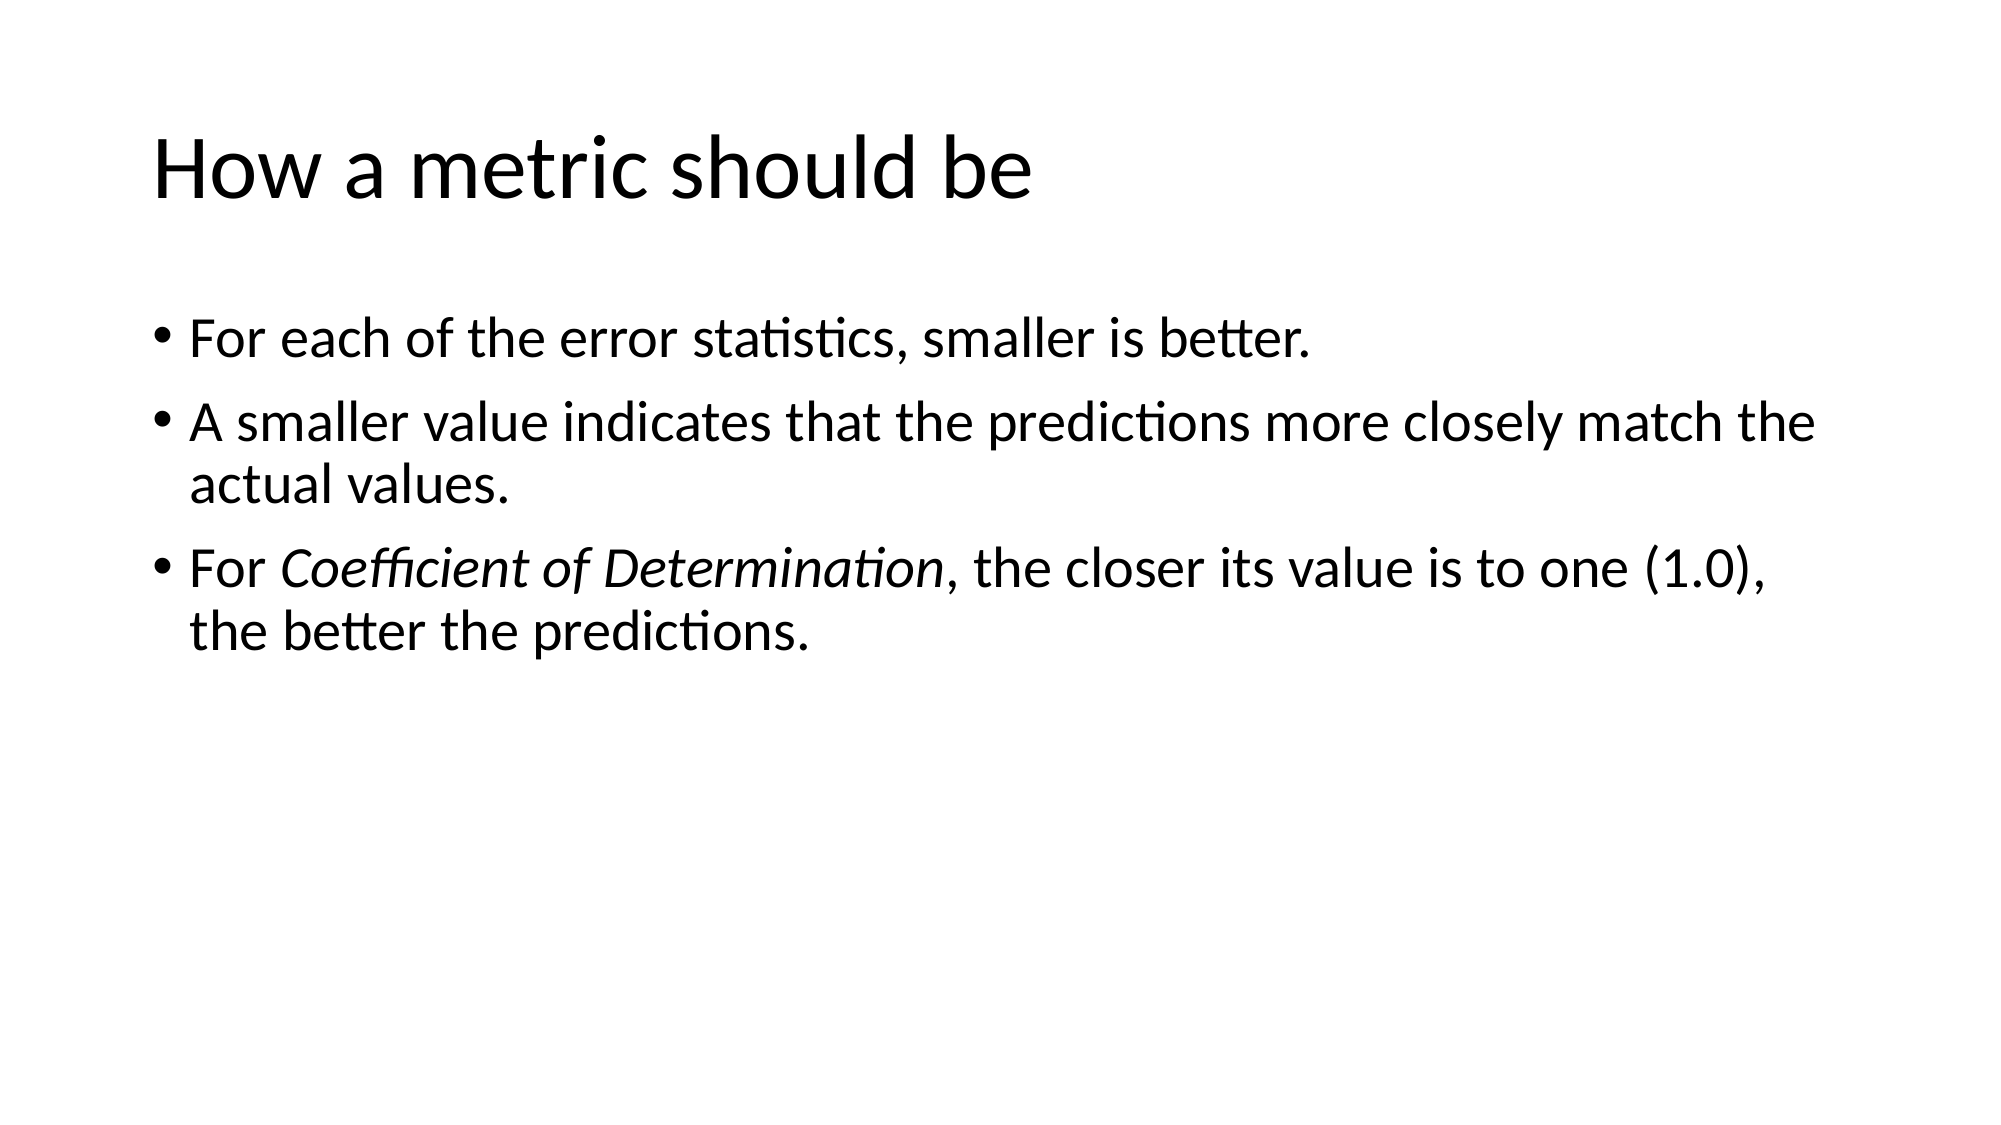

# How a metric should be
For each of the error statistics, smaller is better.
A smaller value indicates that the predictions more closely match the actual values.
For Coefficient of Determination, the closer its value is to one (1.0), the better the predictions.